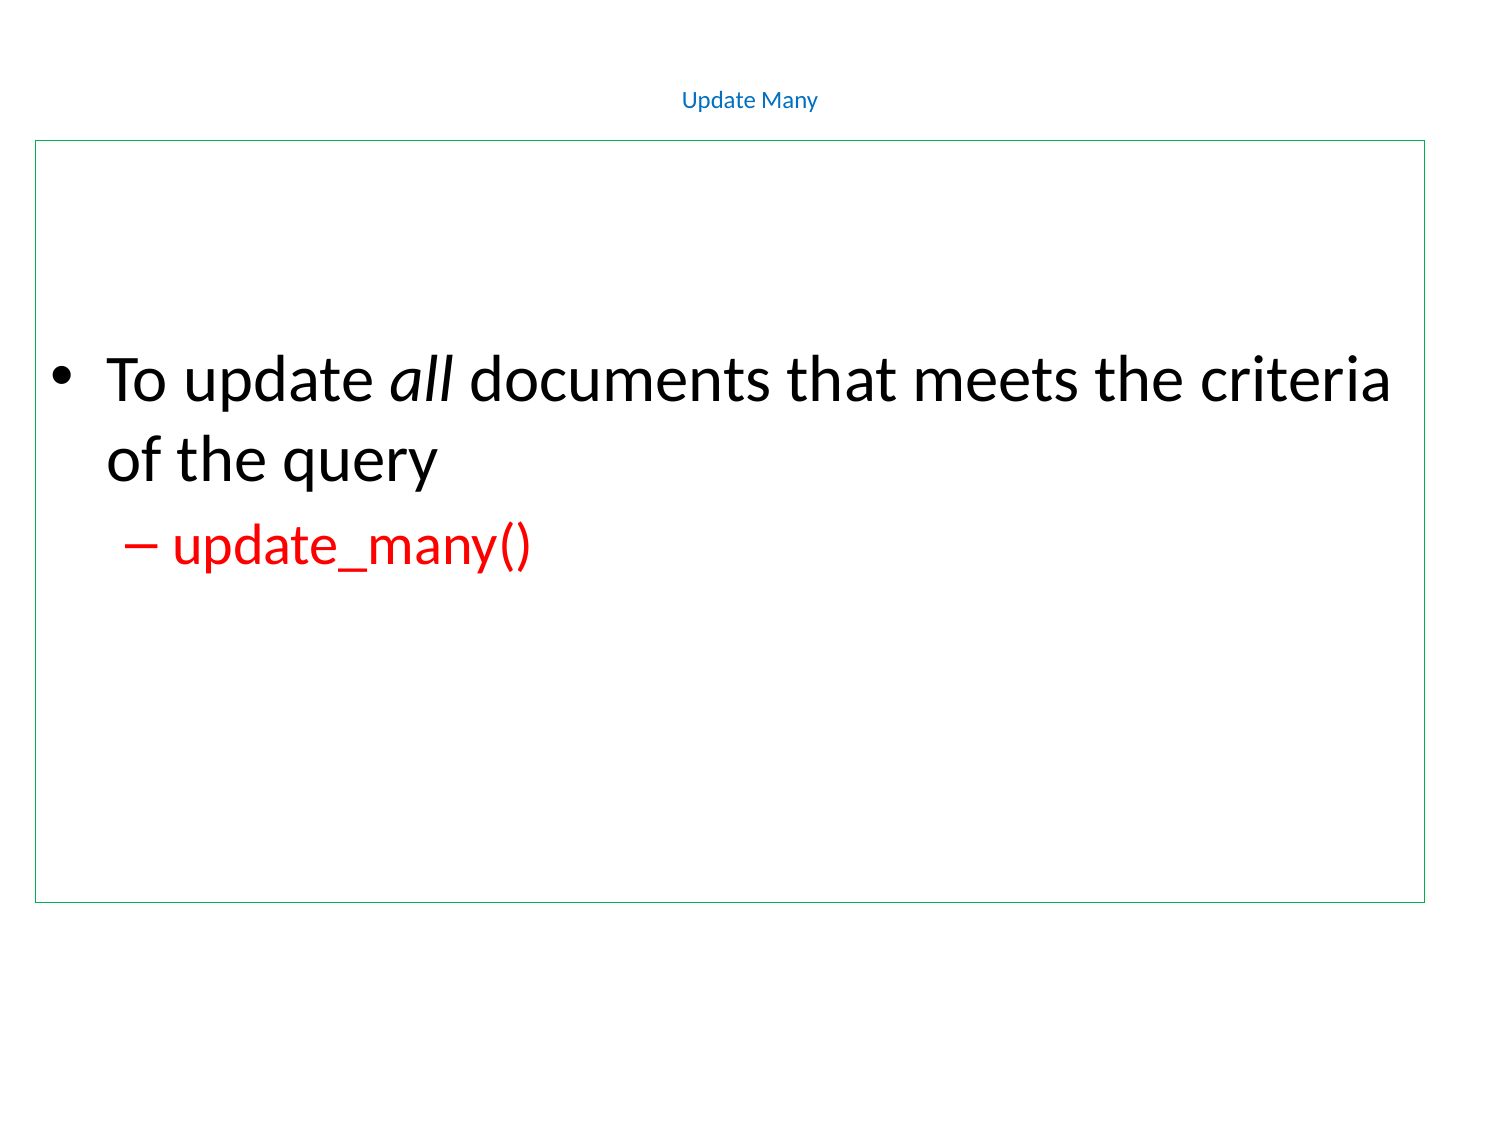

# Update Many

To update all documents that meets the criteria of the query
update_many()